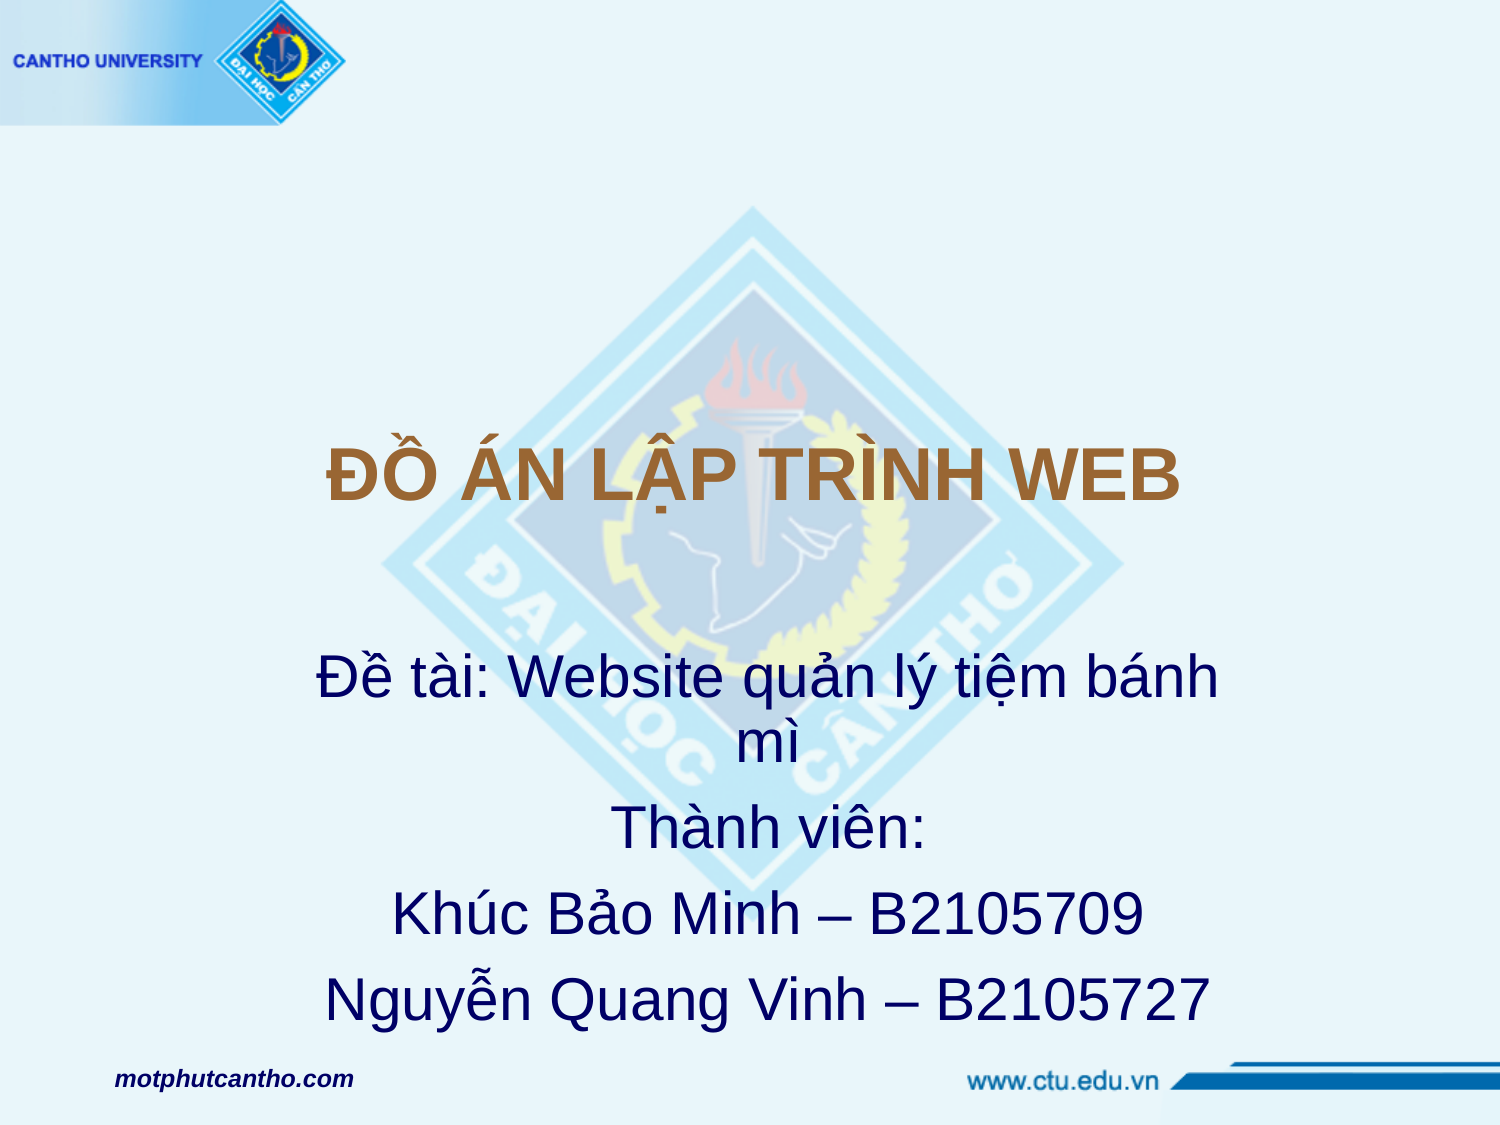

# ĐỒ ÁN LẬP TRÌNH WEB
Đề tài: Website quản lý tiệm bánh mì
Thành viên:
Khúc Bảo Minh – B2105709
Nguyễn Quang Vinh – B2105727
motphutcantho.com